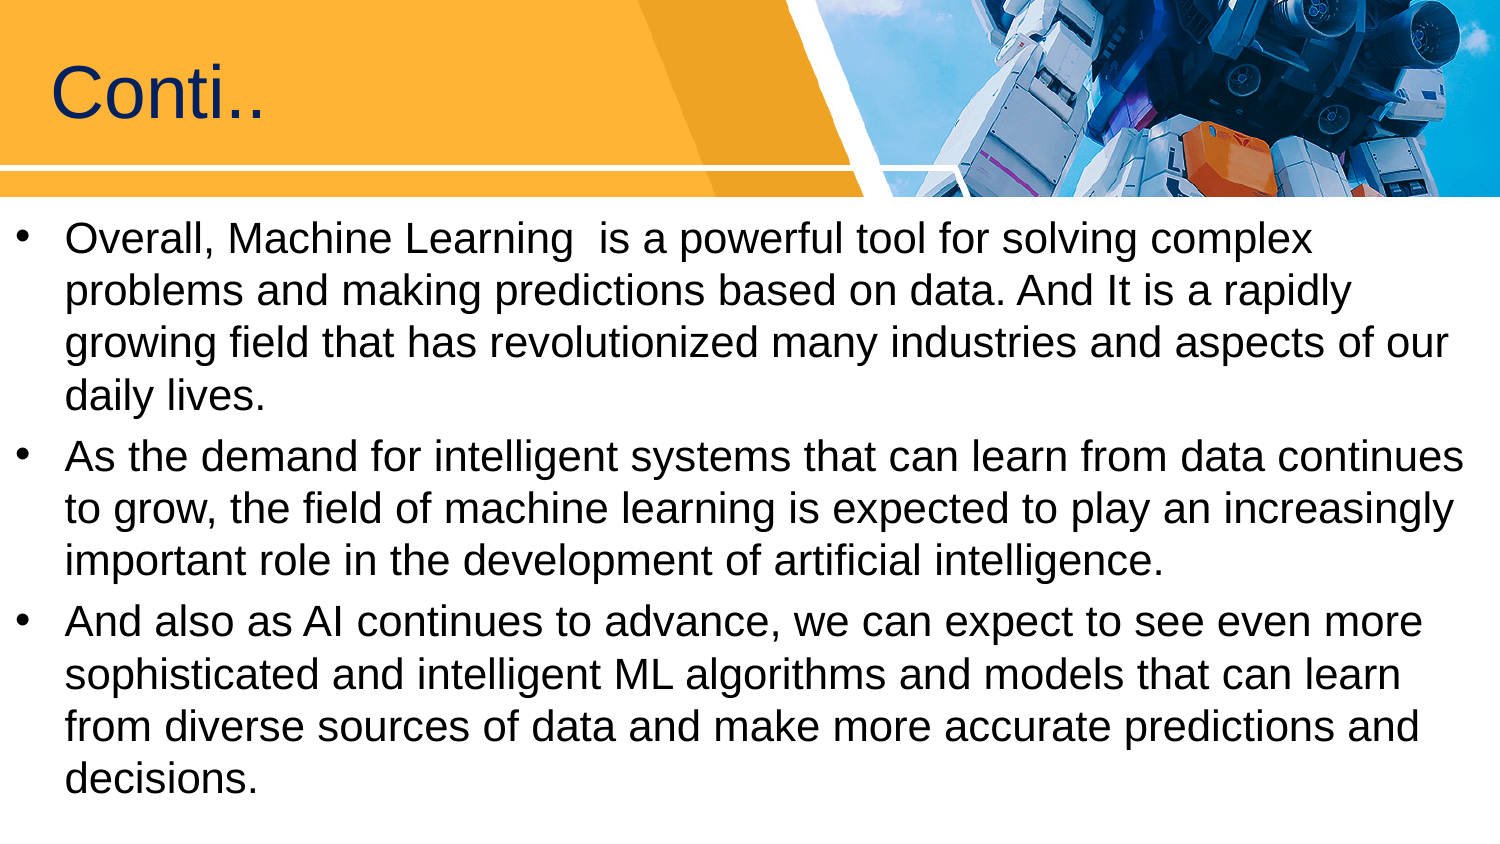

# Conti..
Overall, Machine Learning  is a powerful tool for solving complex problems and making predictions based on data. And It is a rapidly growing field that has revolutionized many industries and aspects of our daily lives.
As the demand for intelligent systems that can learn from data continues to grow, the field of machine learning is expected to play an increasingly important role in the development of artificial intelligence.
And also as AI continues to advance, we can expect to see even more sophisticated and intelligent ML algorithms and models that can learn from diverse sources of data and make more accurate predictions and decisions.